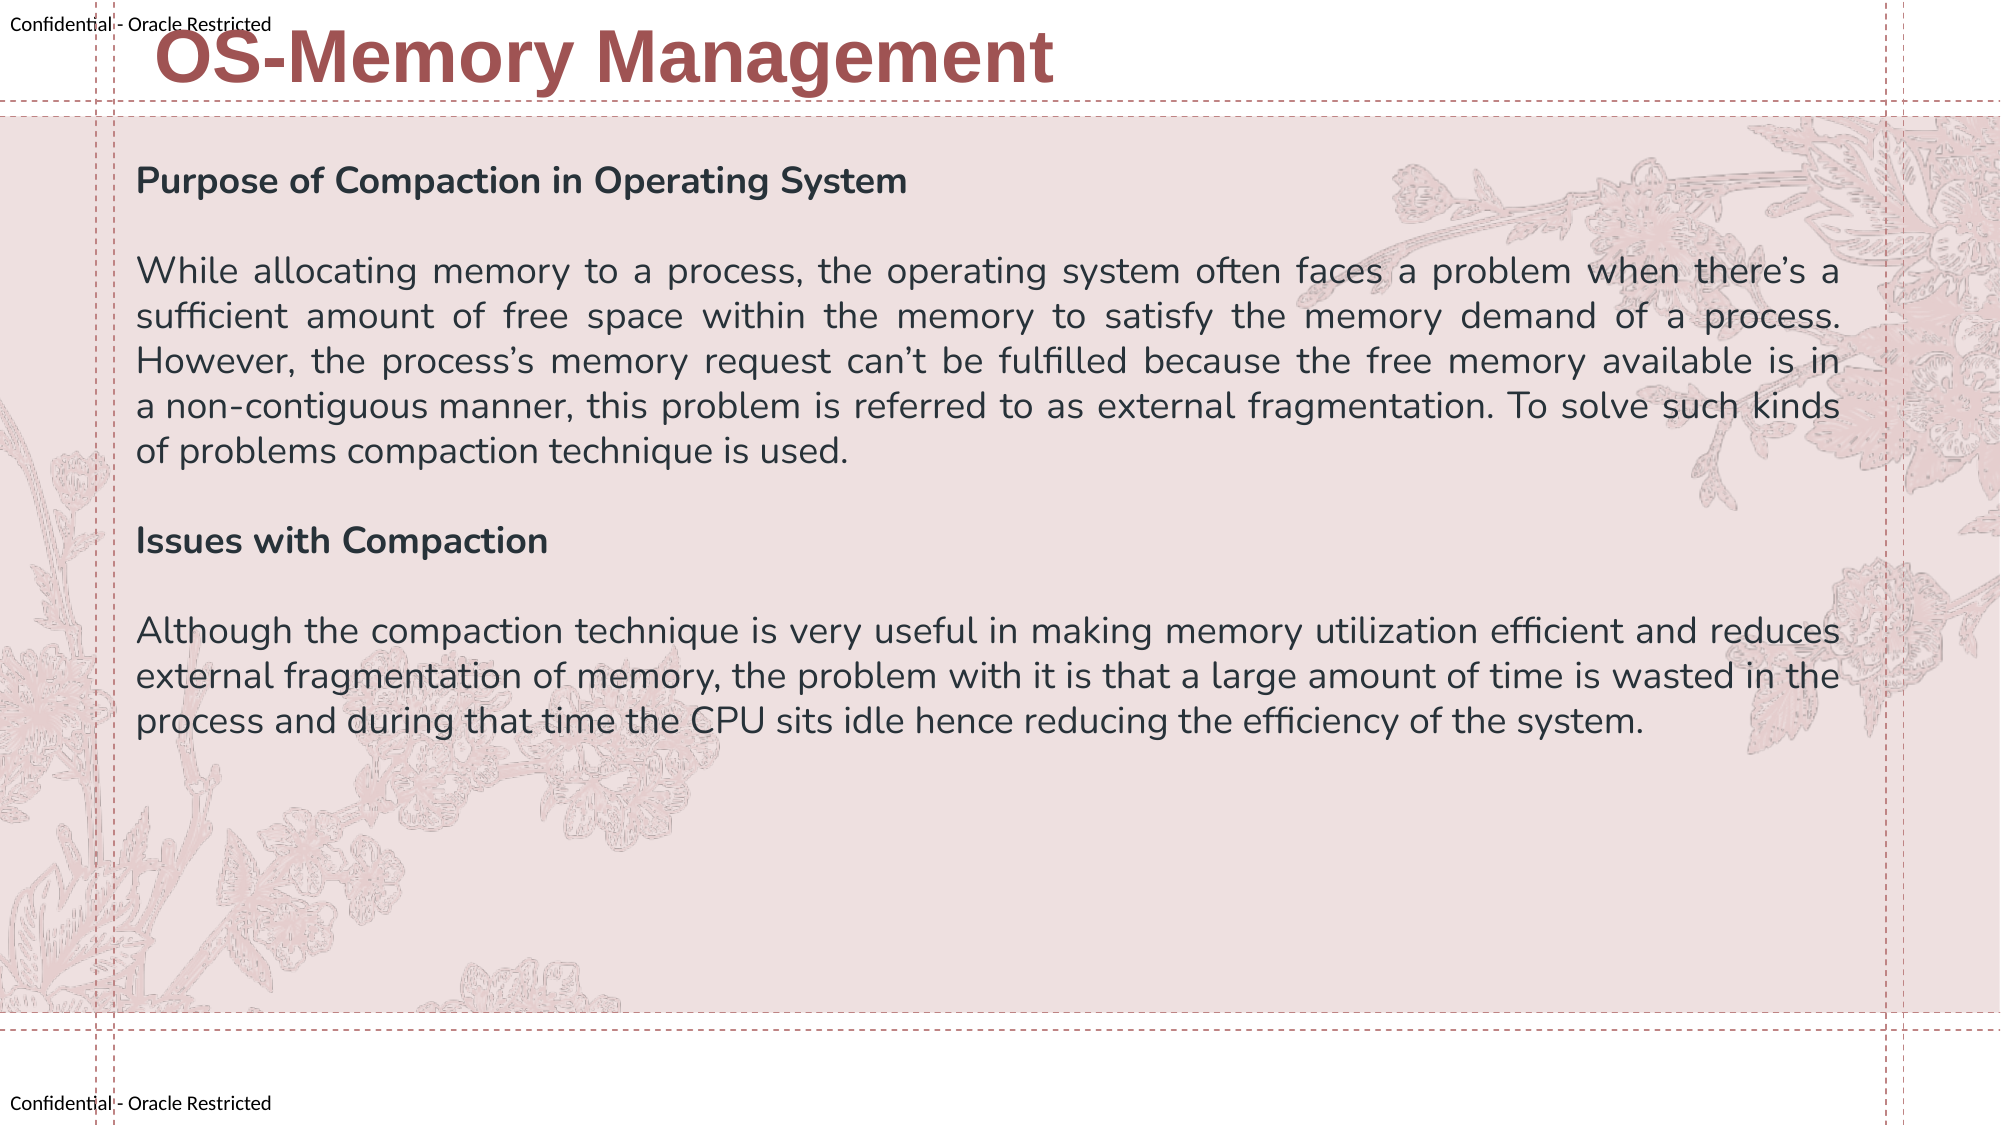

OS-Memory Management
Purpose of Compaction in Operating System

While allocating memory to a process, the operating system often faces a problem when there’s a sufficient amount of free space within the memory to satisfy the memory demand of a process. However, the process’s memory request can’t be fulfilled because the free memory available is in a non-contiguous manner, this problem is referred to as external fragmentation. To solve such kinds of problems compaction technique is used.

Issues with Compaction

Although the compaction technique is very useful in making memory utilization efficient and reduces external fragmentation of memory, the problem with it is that a large amount of time is wasted in the process and during that time the CPU sits idle hence reducing the efficiency of the system.